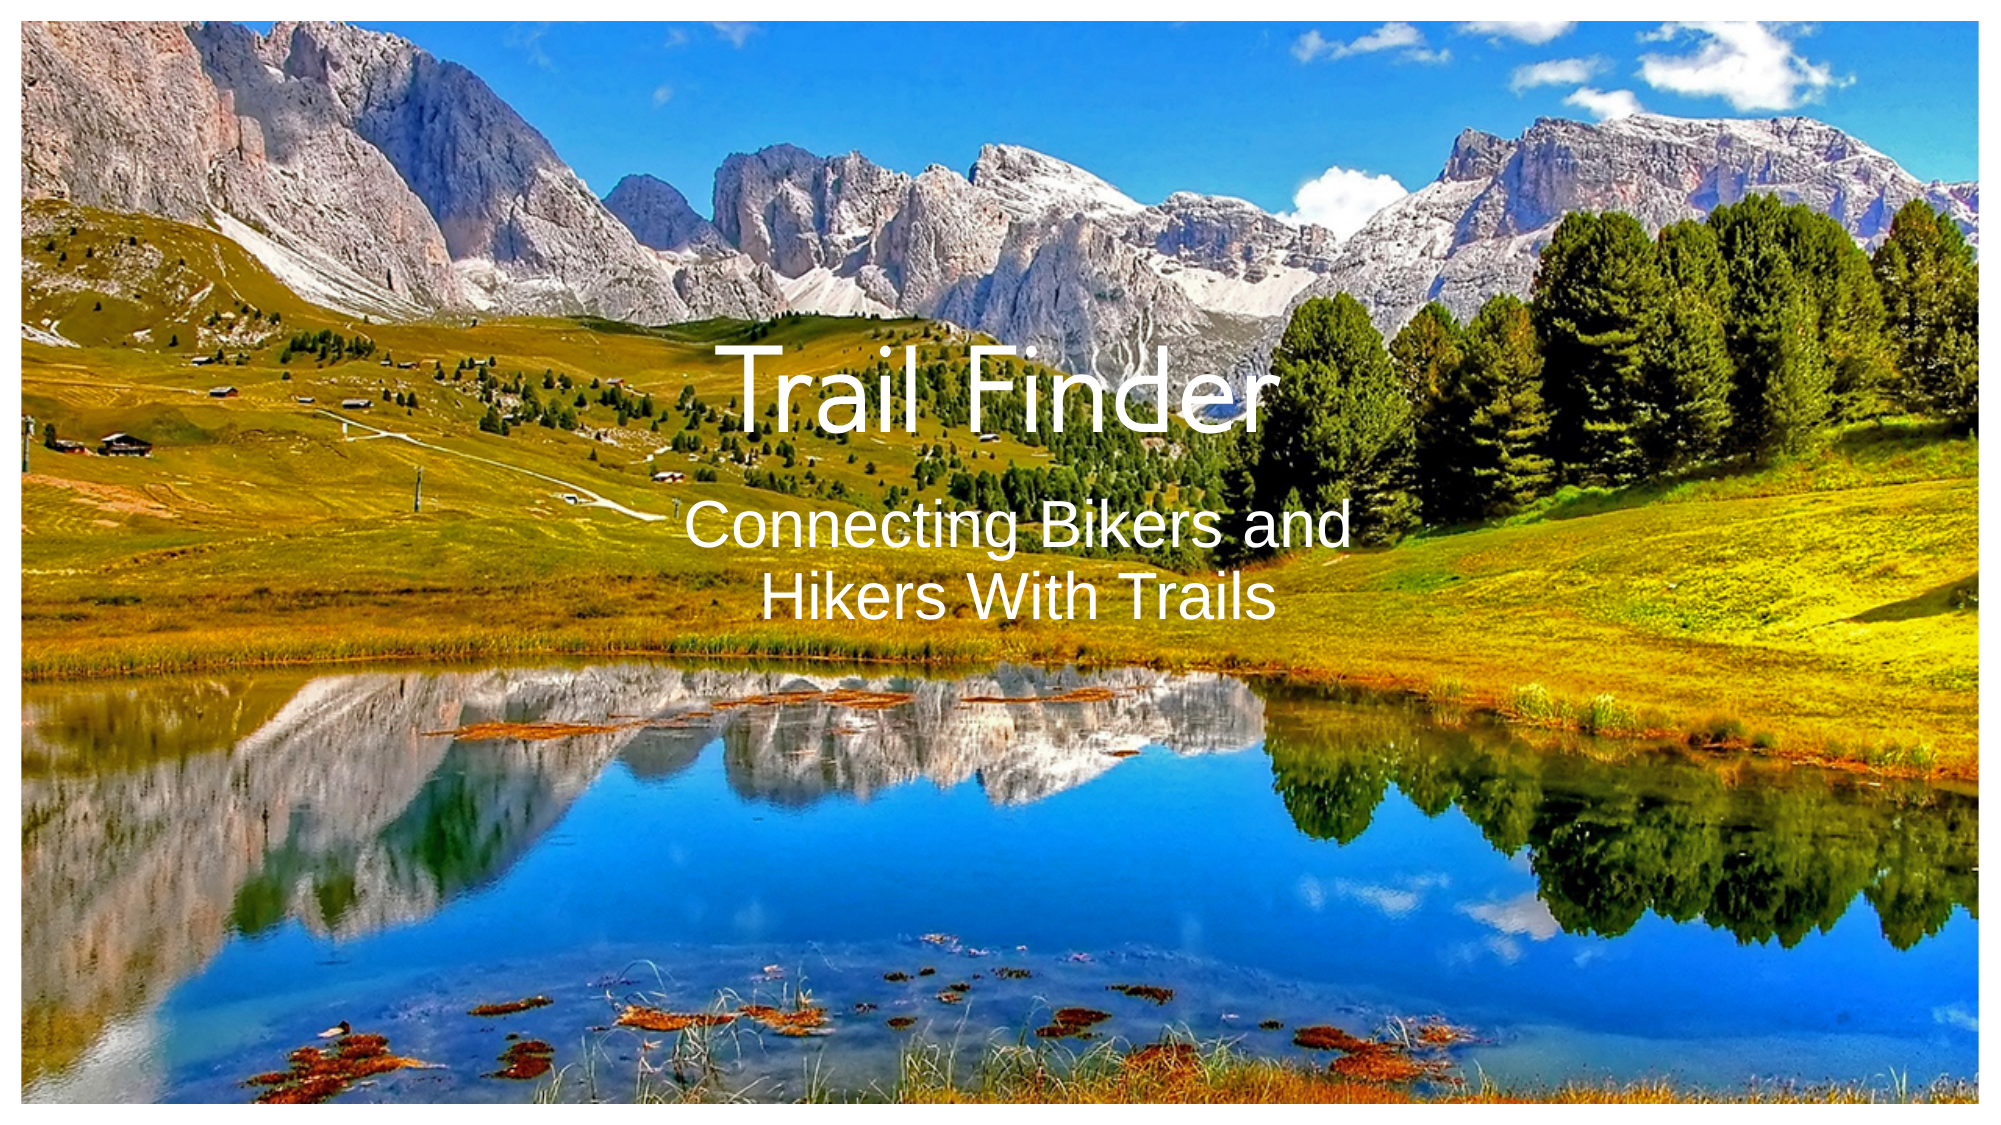

# Trail Finder
Connecting Bikers and Hikers With Trails